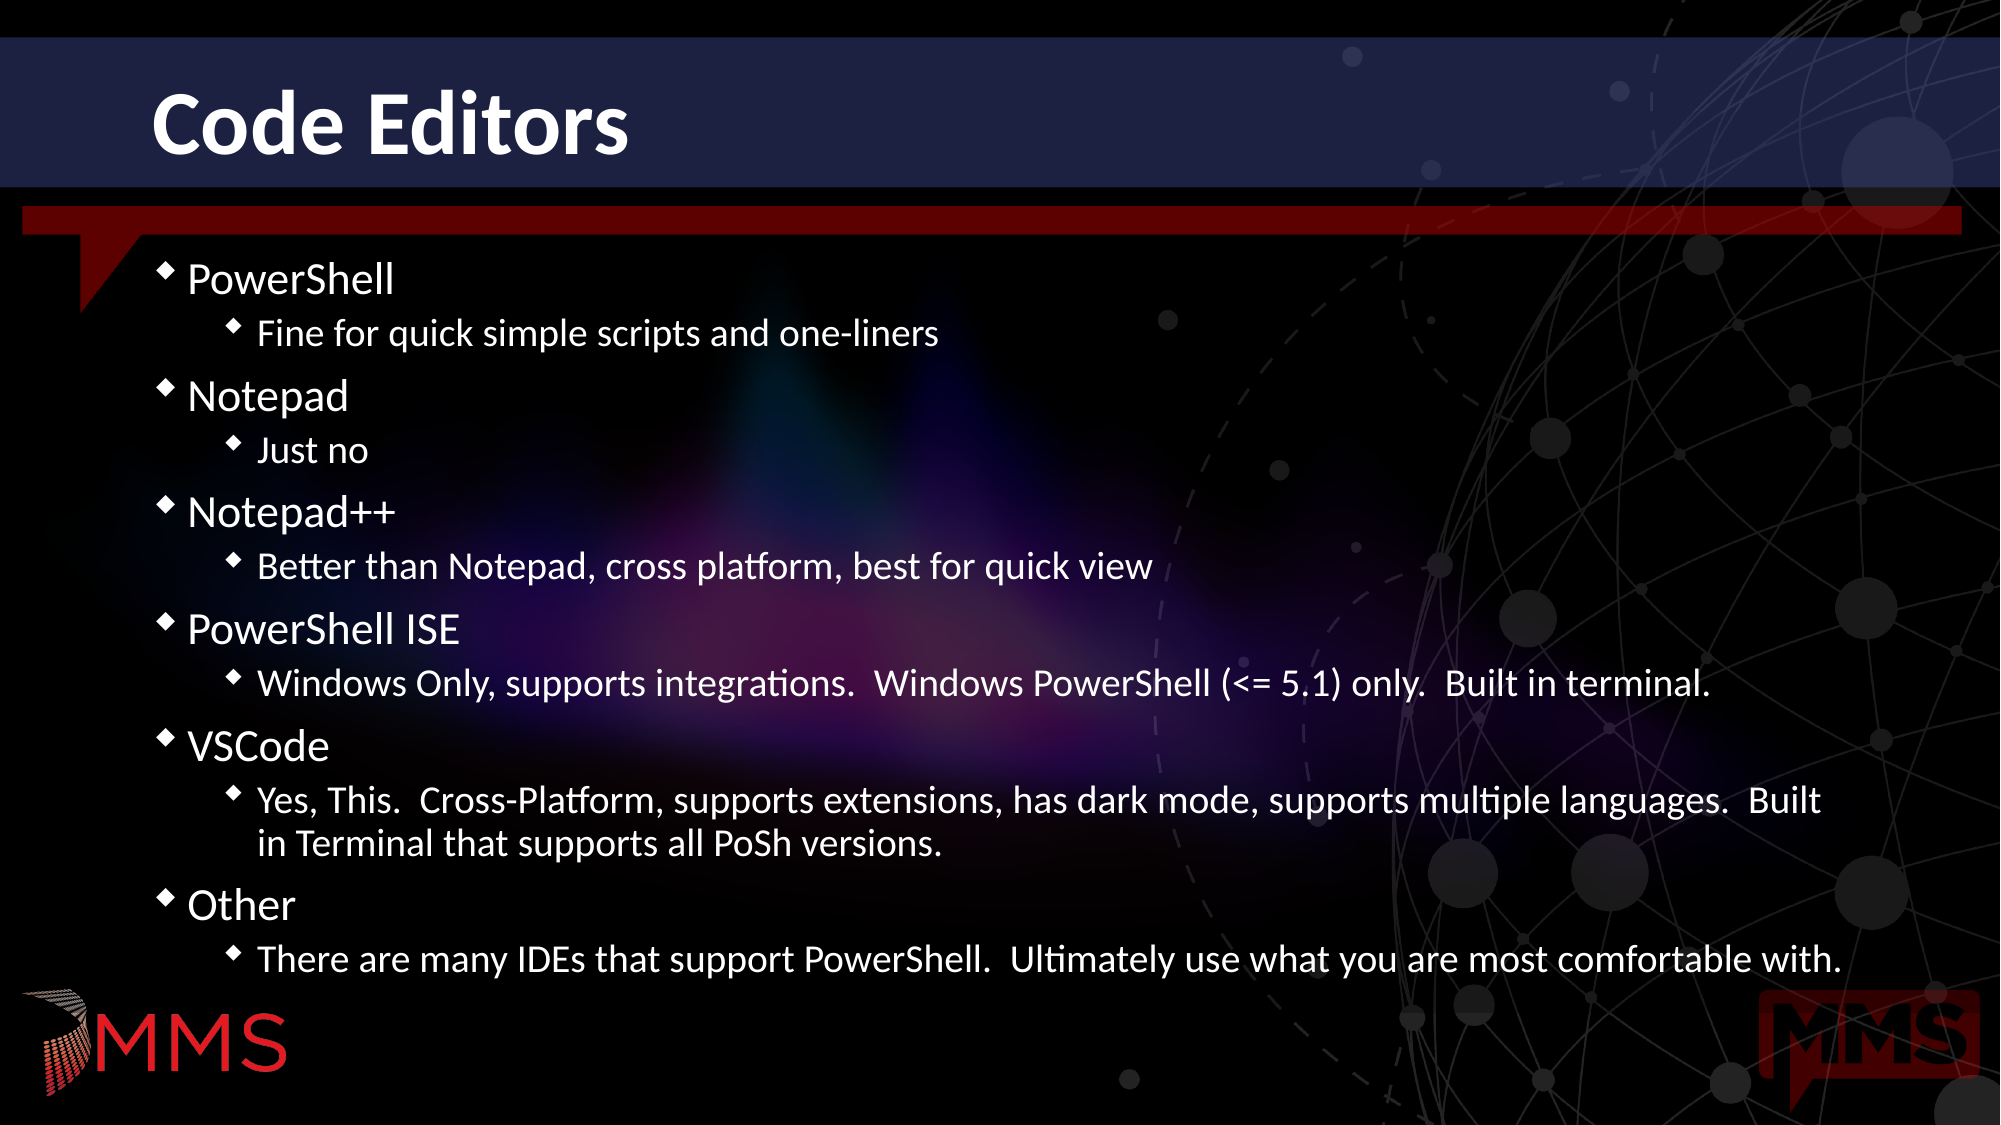

# Code Editors
PowerShell
Fine for quick simple scripts and one-liners
Notepad
Just no
Notepad++
Better than Notepad, cross platform, best for quick view
PowerShell ISE
Windows Only, supports integrations.  Windows PowerShell (<= 5.1) only.  Built in terminal.
VSCode
Yes, This.  Cross-Platform, supports extensions, has dark mode, supports multiple languages.  Built in Terminal that supports all PoSh versions.
Other
There are many IDEs that support PowerShell.  Ultimately use what you are most comfortable with.